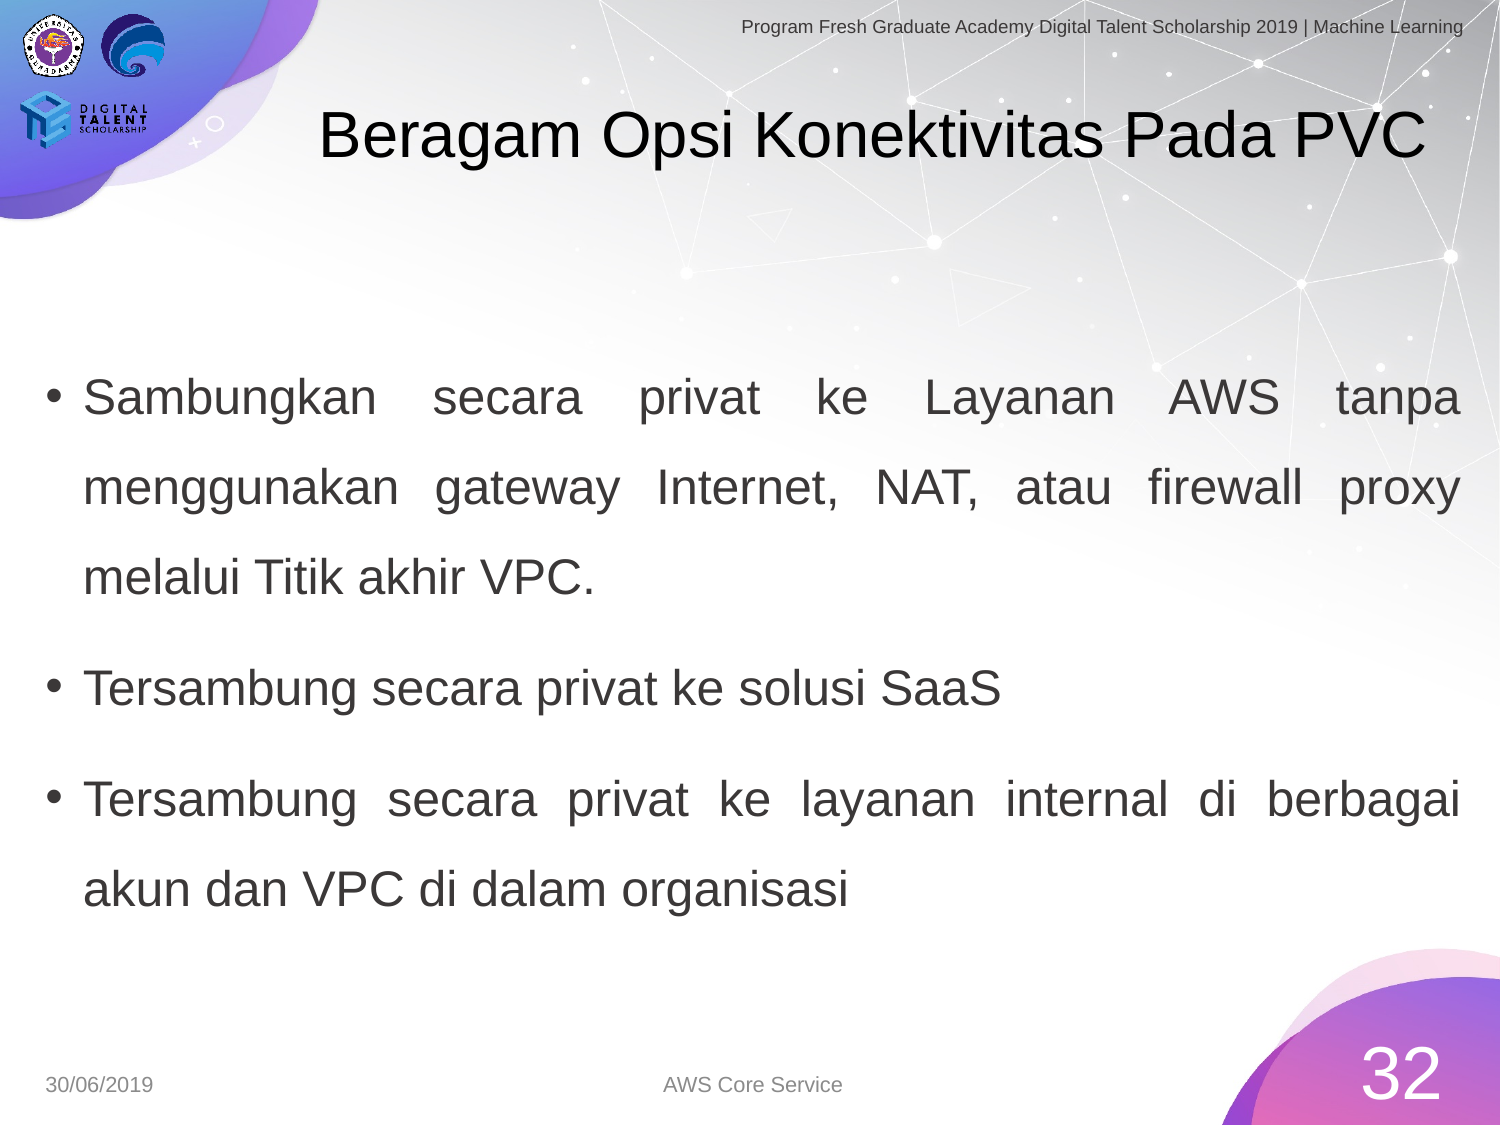

# Beragam Opsi Konektivitas Pada PVC
Sambungkan secara privat ke Layanan AWS tanpa menggunakan gateway Internet, NAT, atau firewall proxy melalui Titik akhir VPC.
Tersambung secara privat ke solusi SaaS
Tersambung secara privat ke layanan internal di berbagai akun dan VPC di dalam organisasi
32
AWS Core Service
30/06/2019